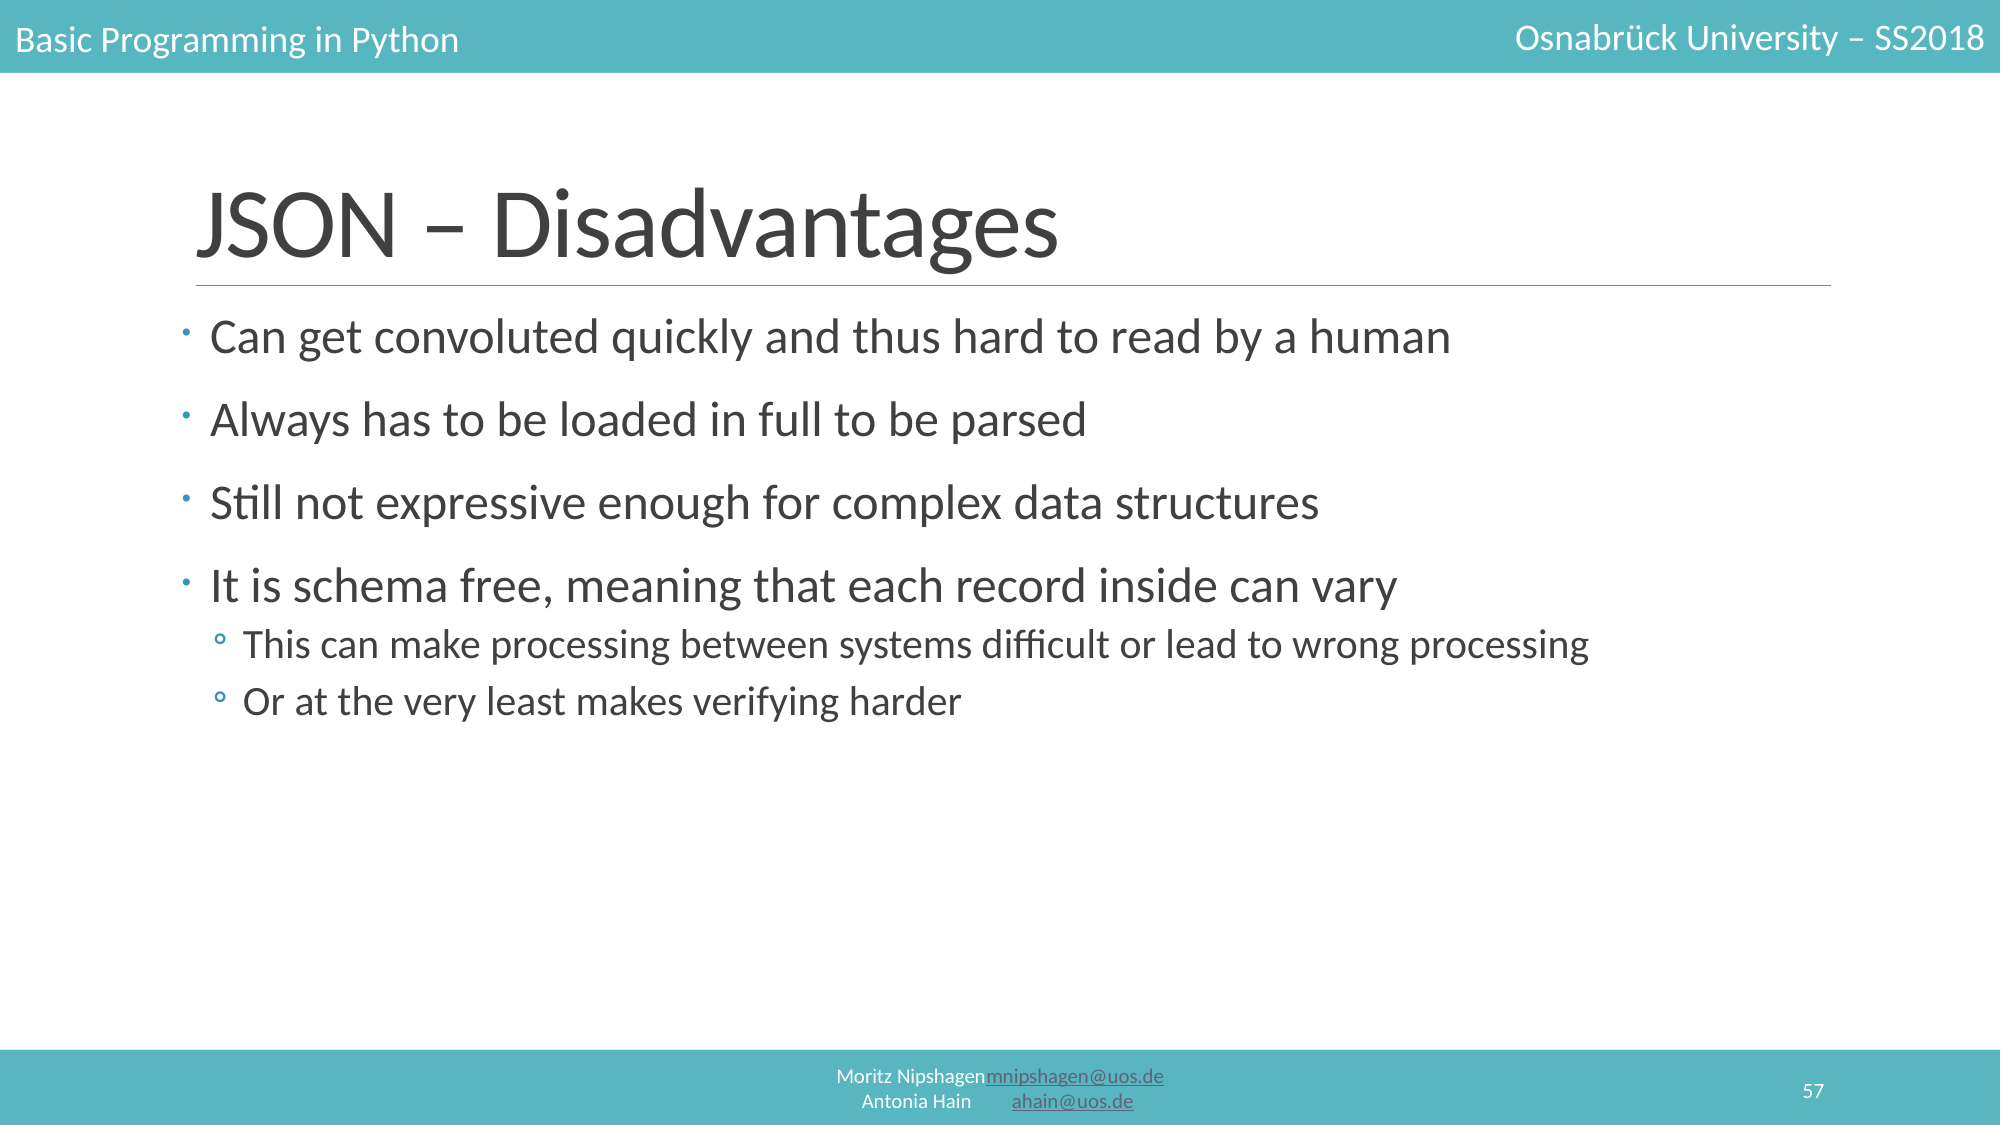

# JSON – Disadvantages
Can get convoluted quickly and thus hard to read by a human
Always has to be loaded in full to be parsed
Still not expressive enough for complex data structures
It is schema free, meaning that each record inside can vary
This can make processing between systems difficult or lead to wrong processing
Or at the very least makes verifying harder
57